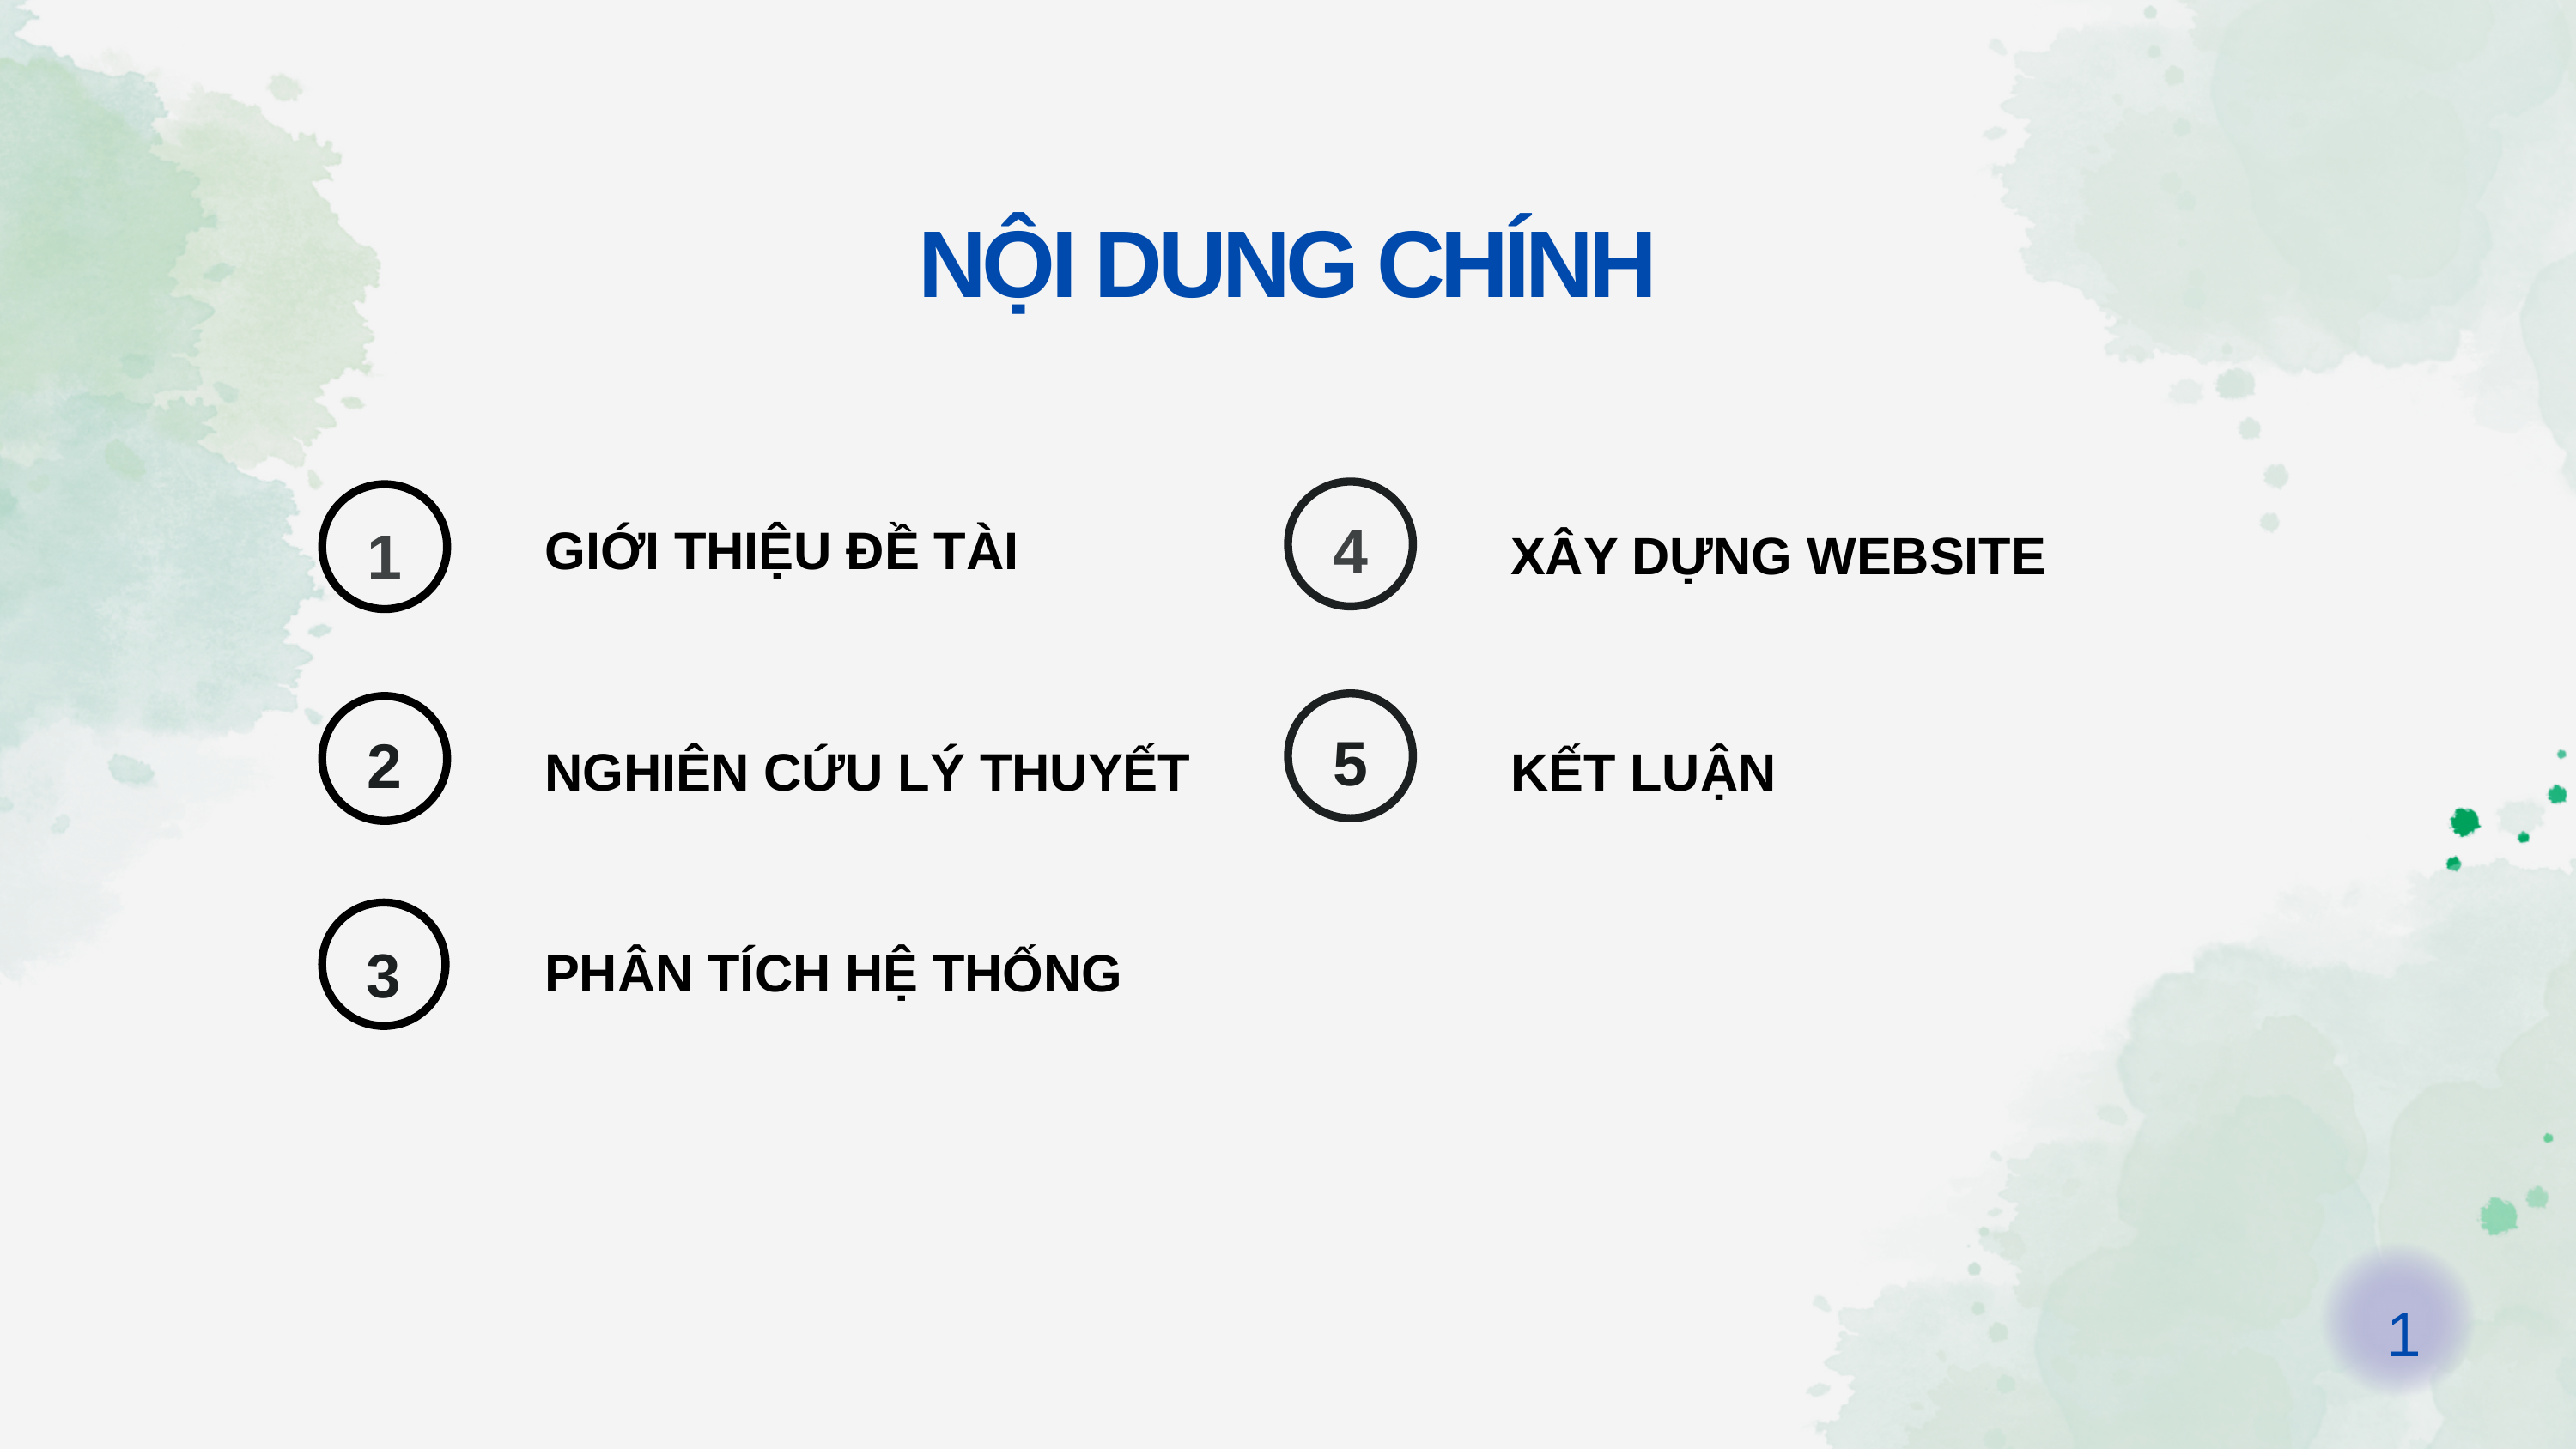

NỘI DUNG CHÍNH

4
1
GIỚI THIỆU ĐỀ TÀI
XÂY DỰNG WEBSITE

5
2

NGHIÊN CỨU LÝ THUYẾT
KẾT LUẬN

3
PHÂN TÍCH HỆ THỐNG

1